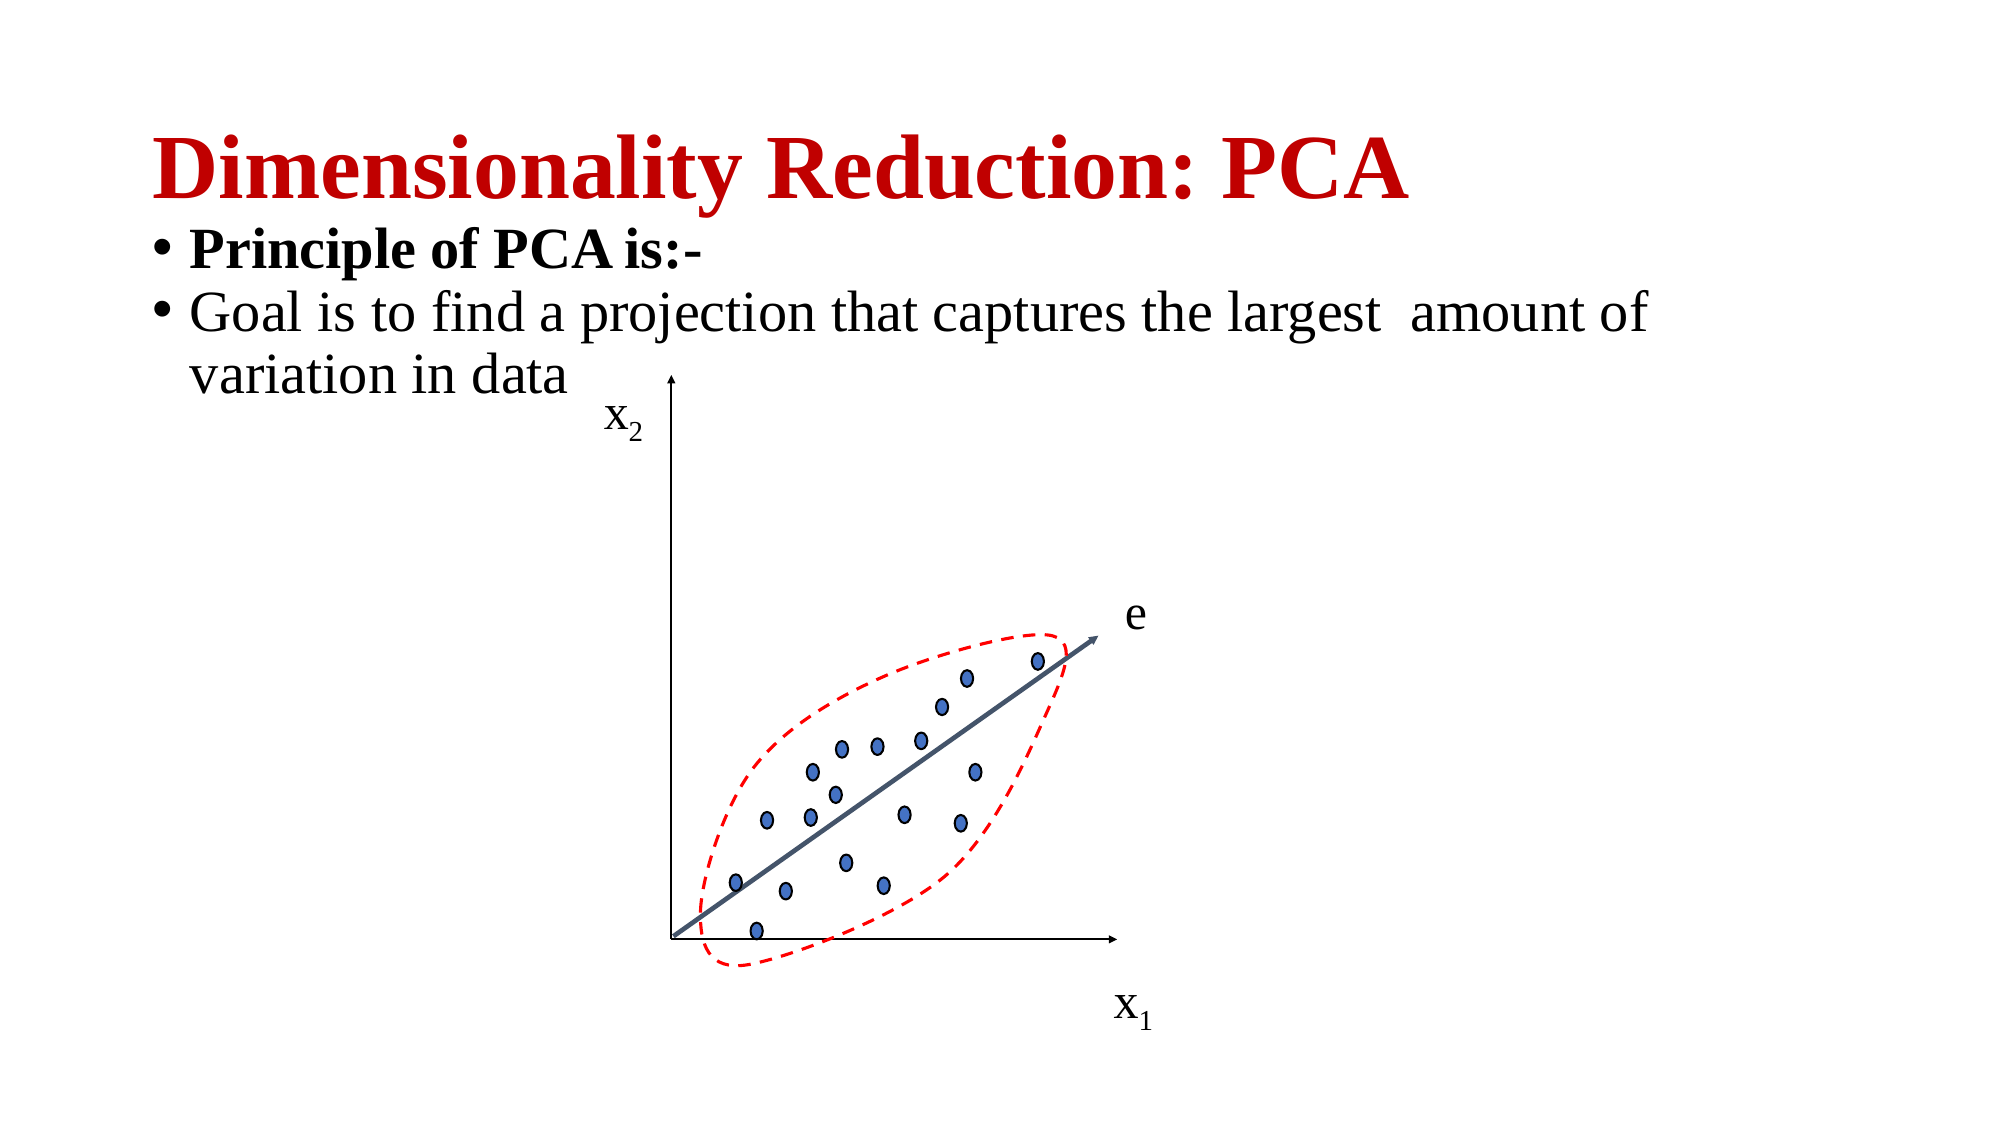

# Dimensionality Reduction: PCA
Principle of PCA is:-
Goal is to find a projection that captures the largest  amount of variation in data

x2
e

x1